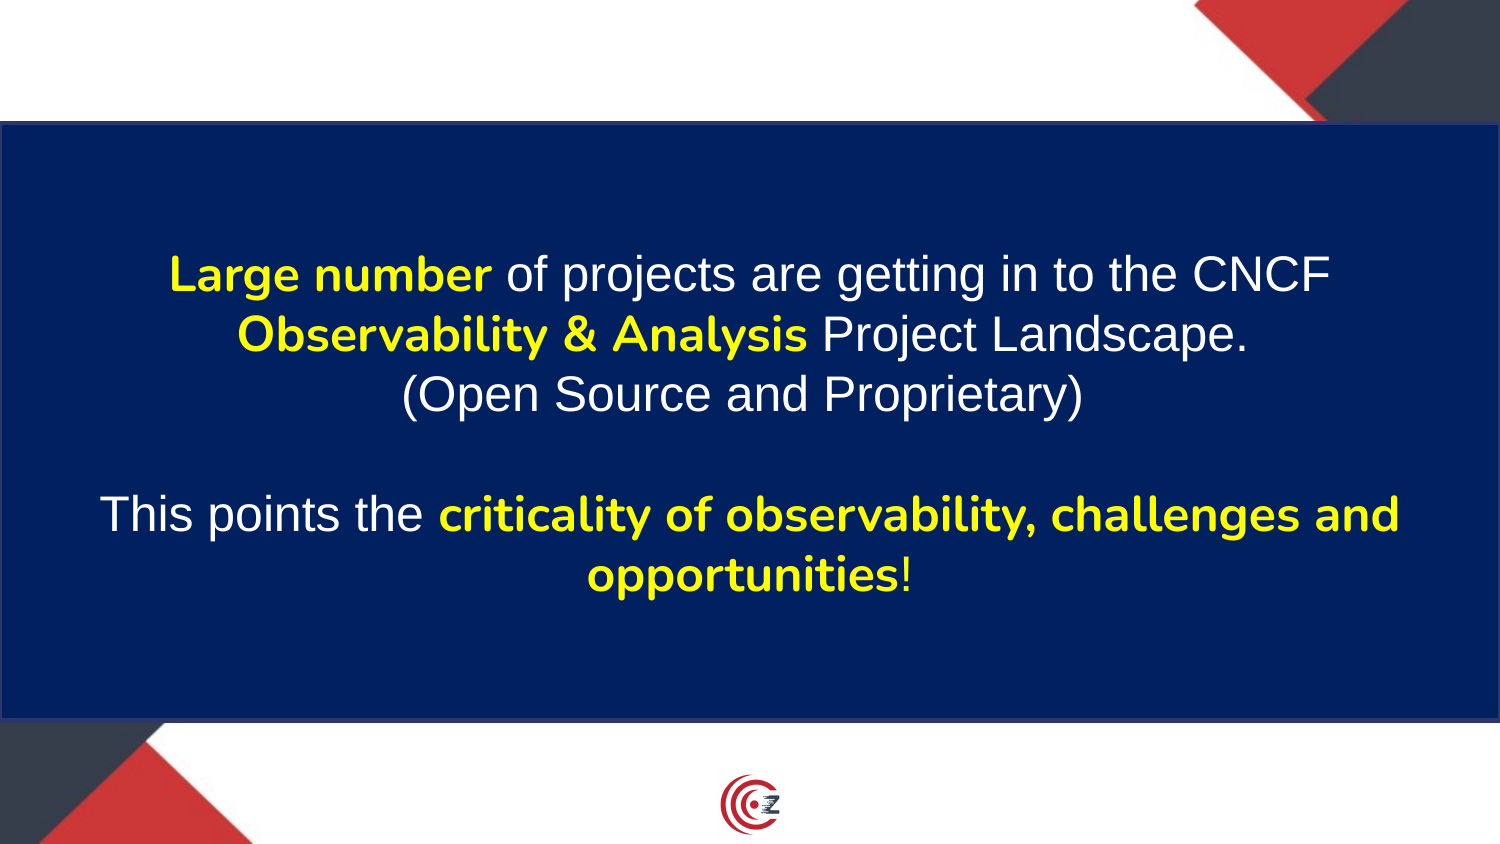

Large number of projects are getting in to the CNCF Observability & Analysis Project Landscape.
(Open Source and Proprietary)

This points the criticality of observability, challenges and opportunities!